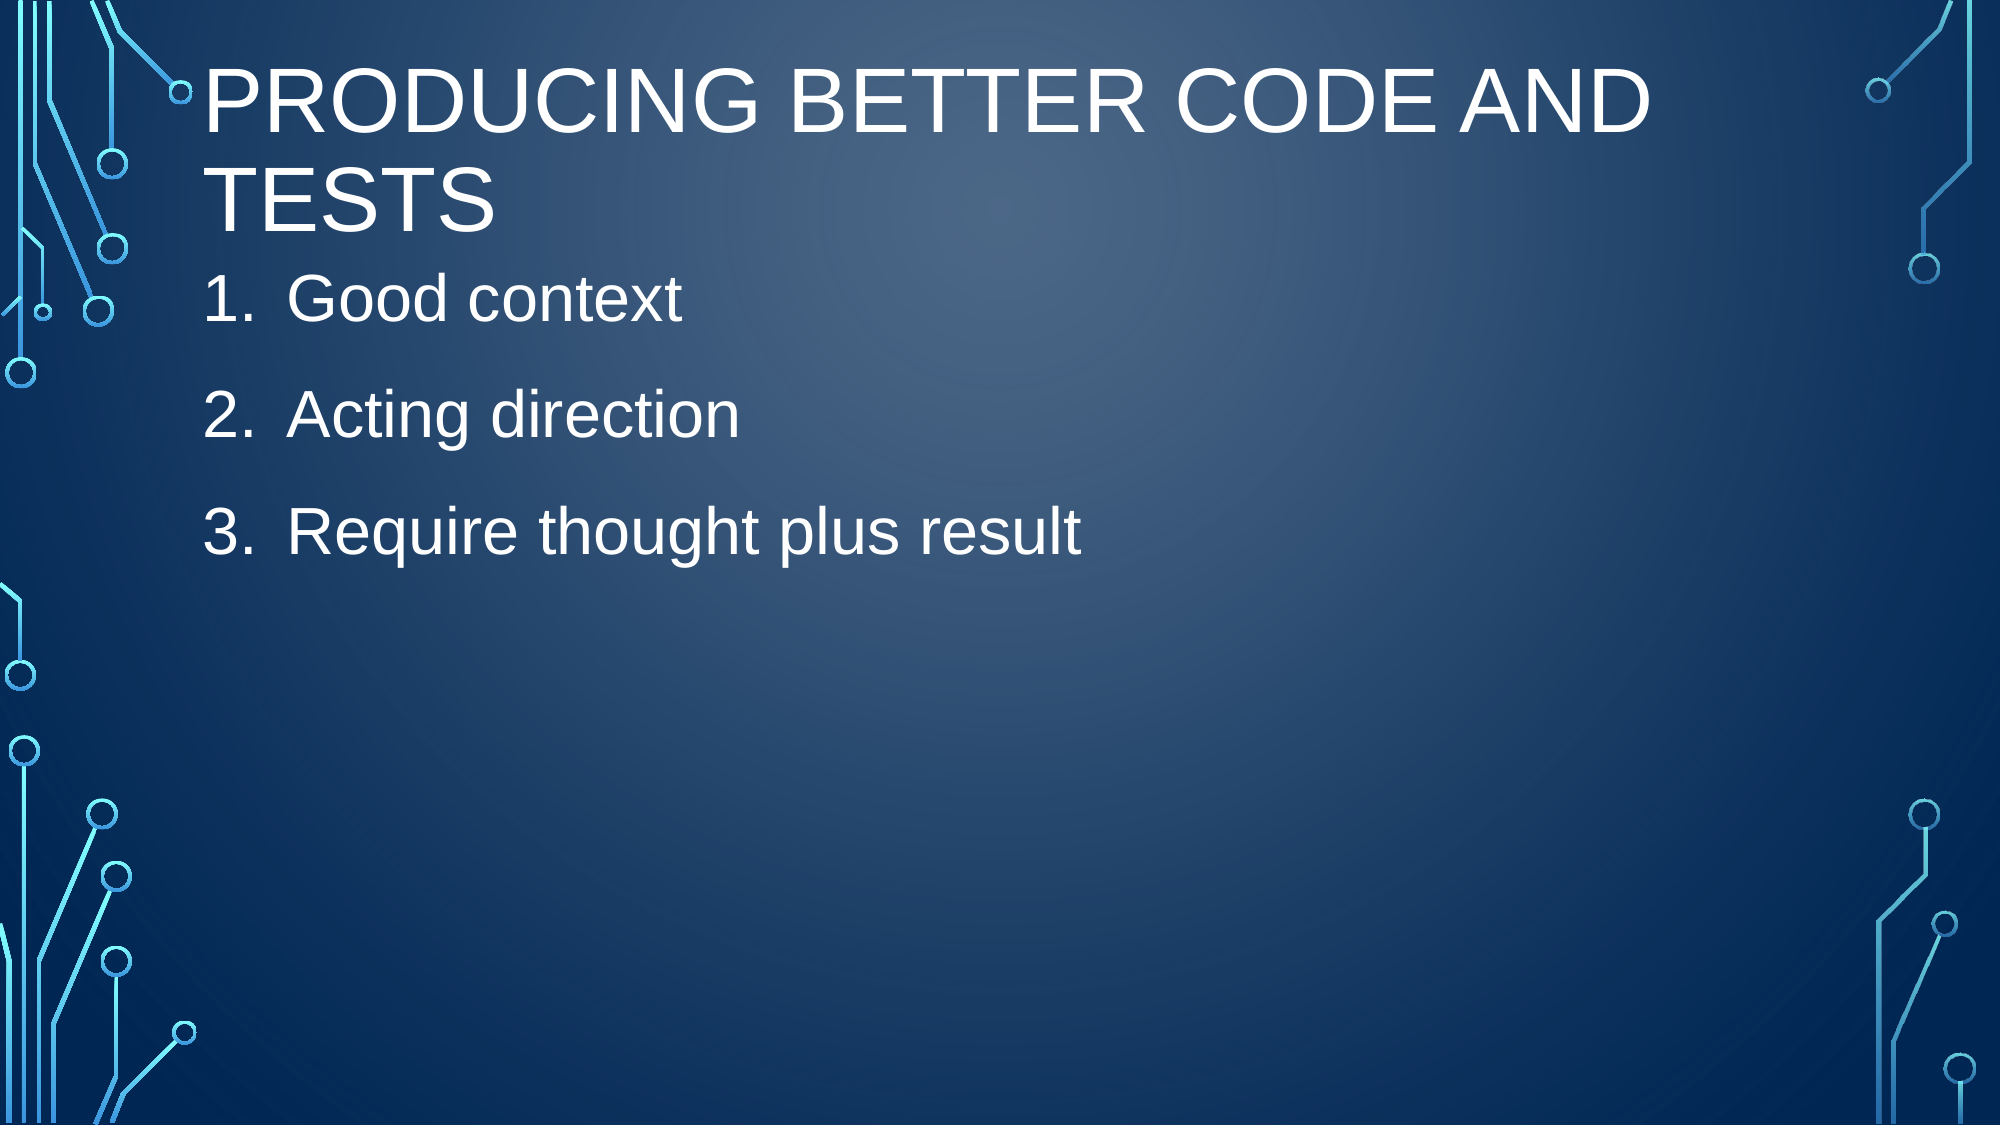

# PRODUCING BETTER CODE AND TESTS
Good context
Acting direction
Require thought plus result